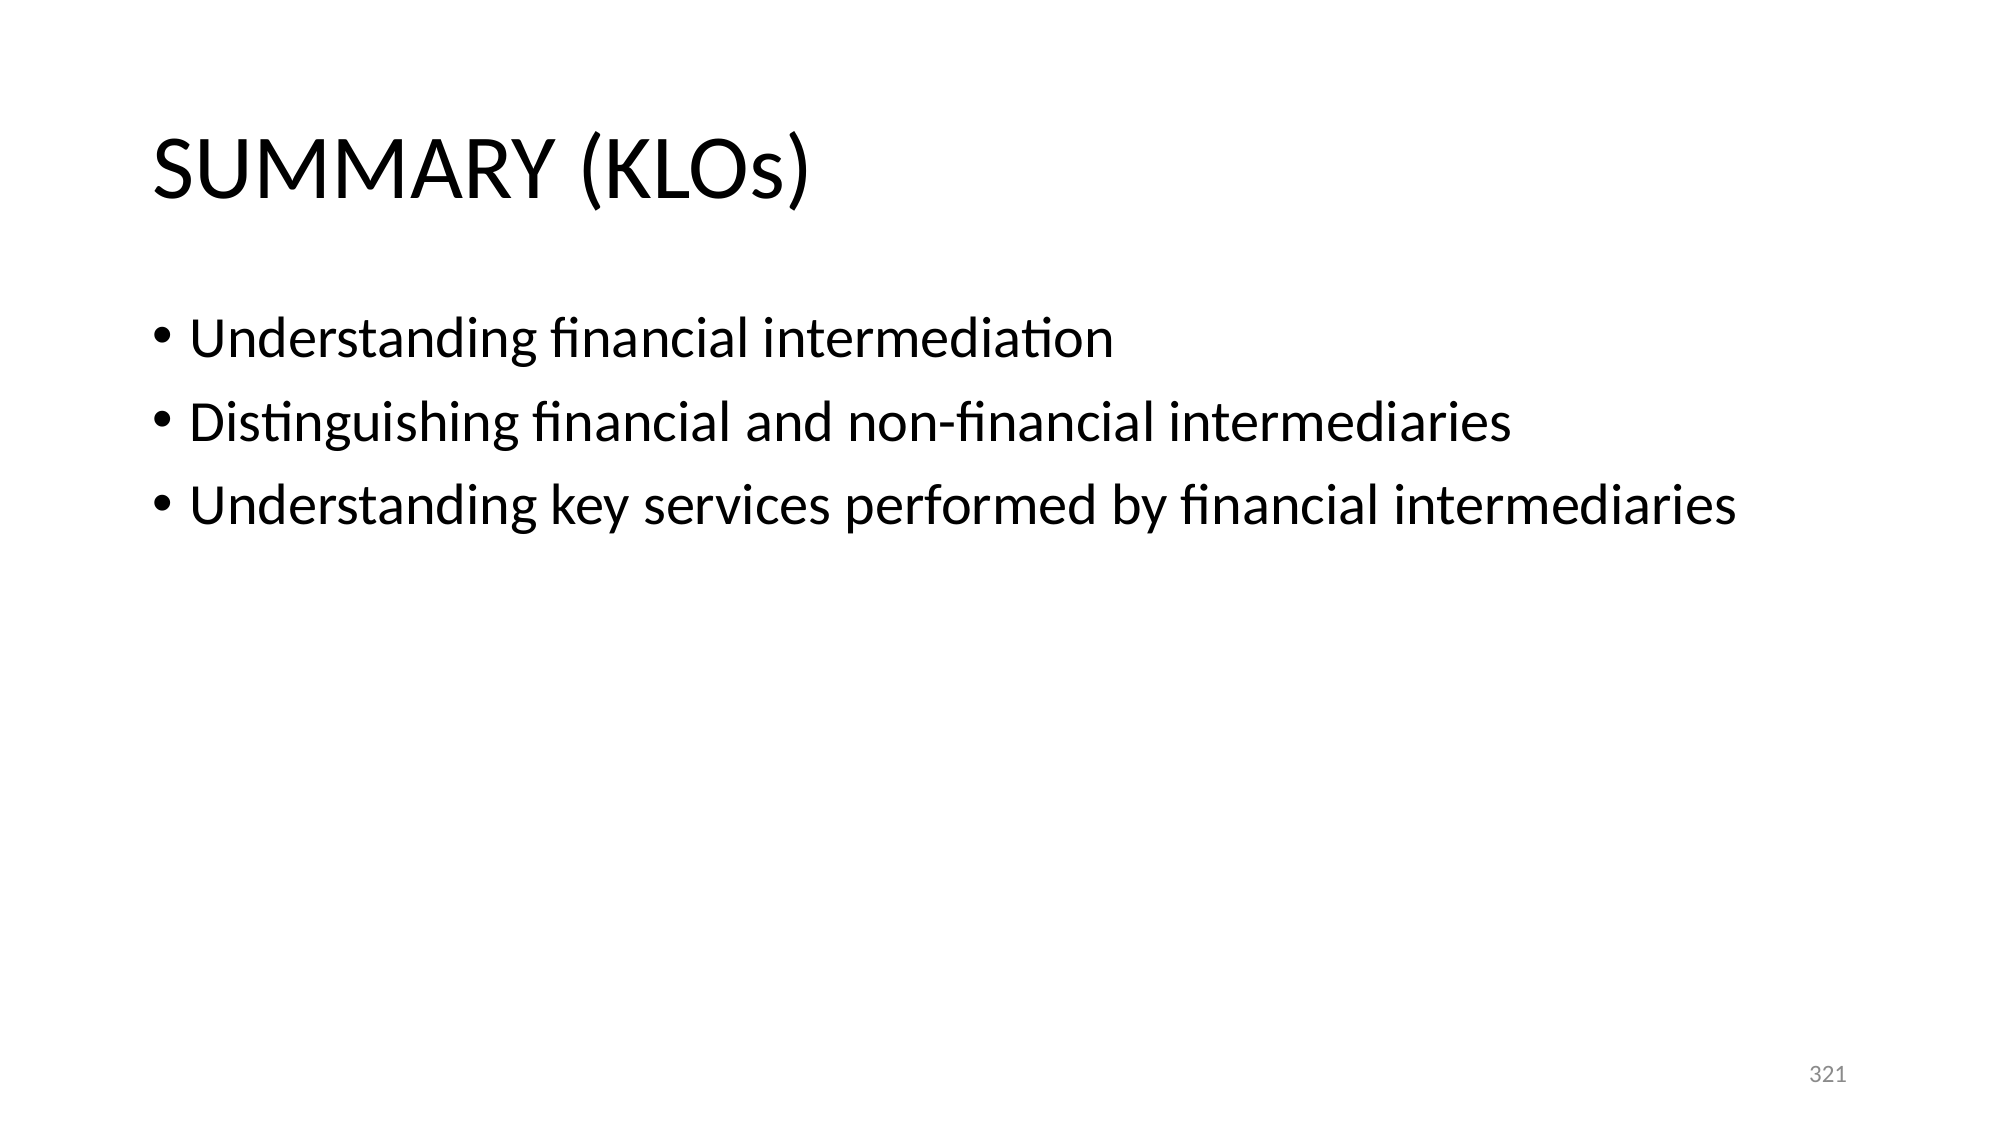

# SUMMARY (KLOs)
Understanding financial intermediation
Distinguishing financial and non-financial intermediaries
Understanding key services performed by financial intermediaries
321